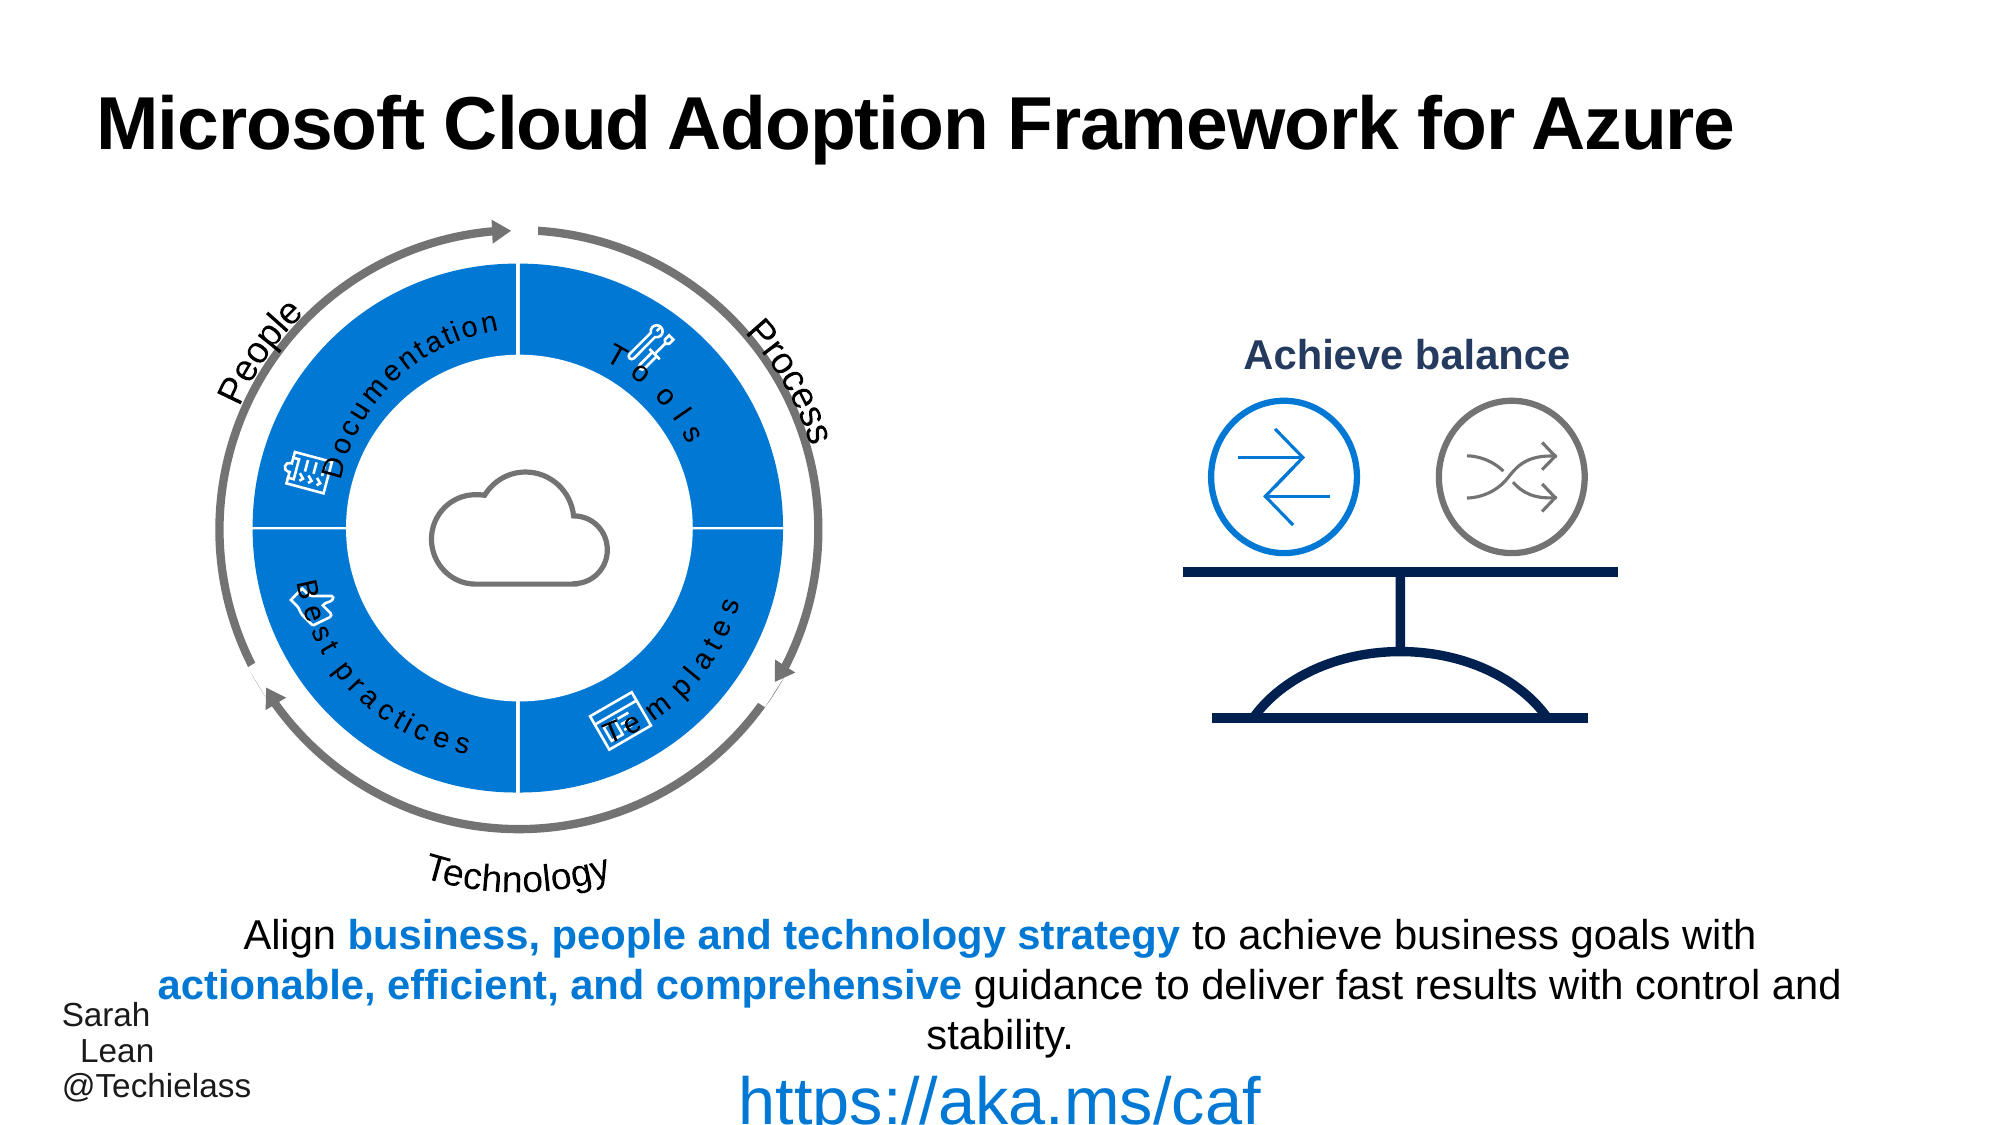

# Microsoft Cloud Adoption Framework for Azure

        Best practices
        Templates
People
Process
Technology

     Documentation
         Tools
Achieve balance

Align business, people and technology strategy to achieve business goals with actionable, efficient, and comprehensive guidance to deliver fast results with control and stability.
https://aka.ms/caf
Sarah
  Lean 											         @Techielass